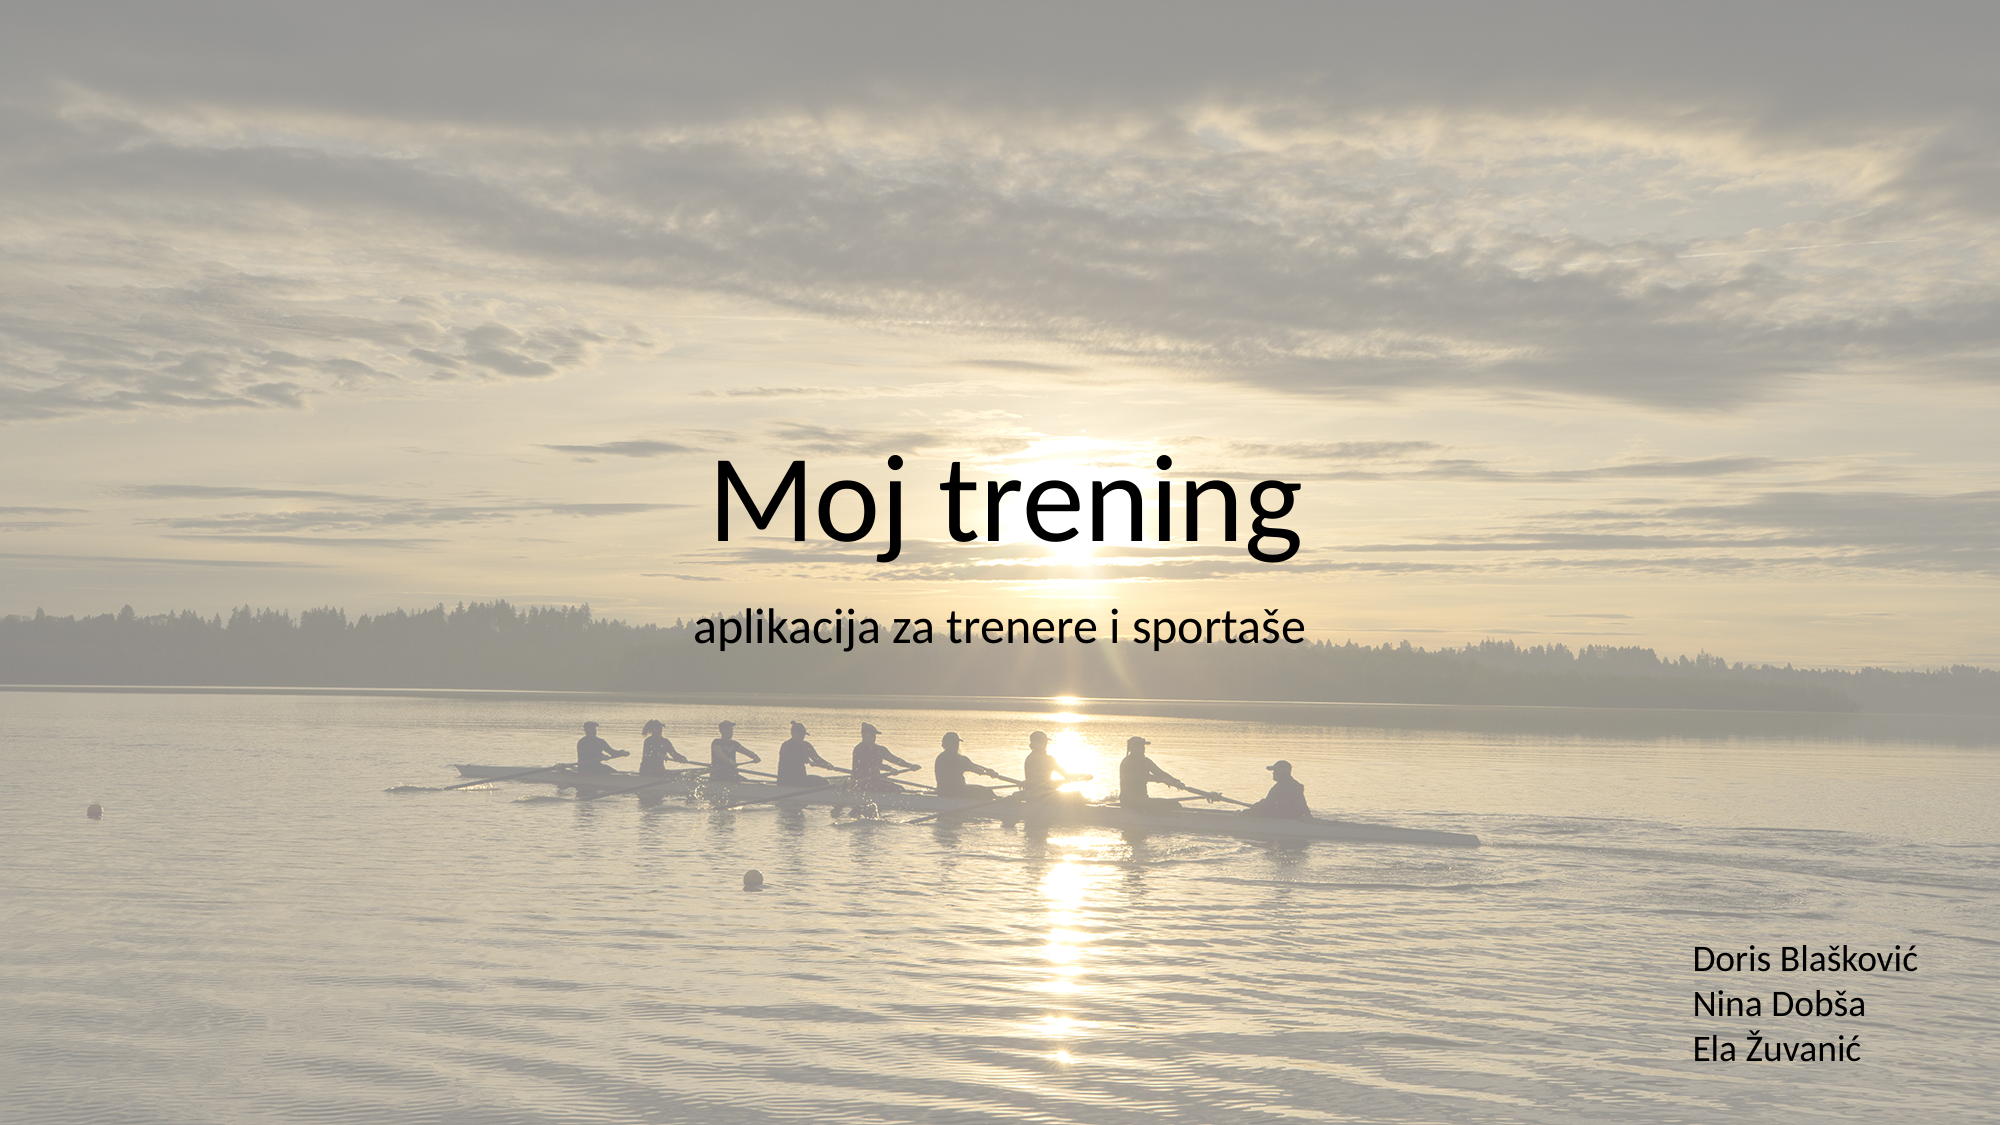

# Moj trening
aplikacija za trenere i sportaše
Doris Blašković
Nina Dobša
Ela Žuvanić